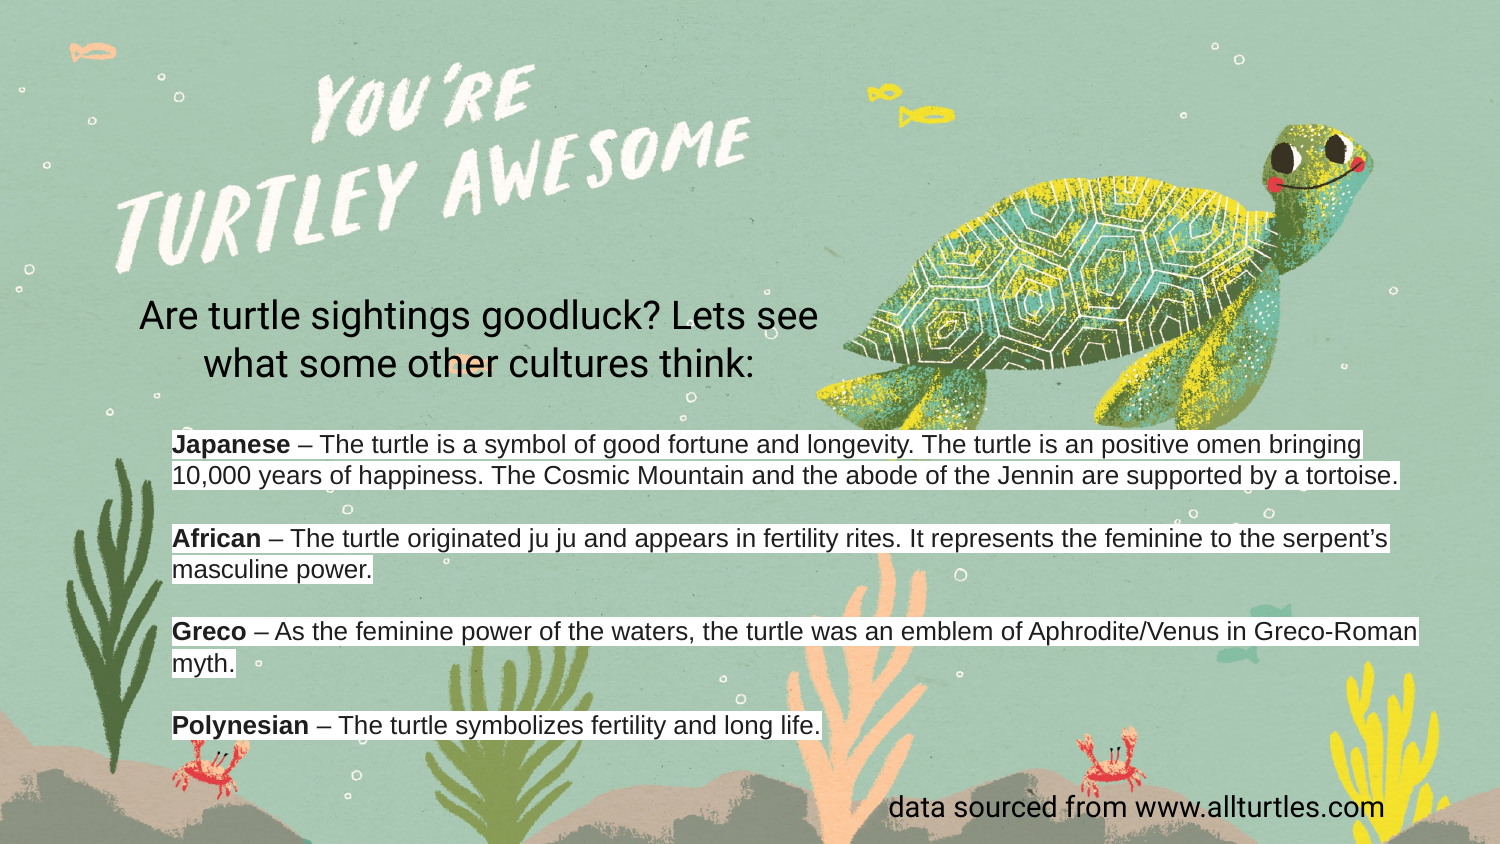

Are turtle sightings goodluck? Lets see what some other cultures think:

Japanese – The turtle is a symbol of good fortune and longevity. The turtle is an positive omen bringing 10,000 years of happiness. The Cosmic Mountain and the abode of the Jennin are supported by a tortoise.

African – The turtle originated ju ju and appears in fertility rites. It represents the feminine to the serpent’s masculine power.

Greco – As the feminine power of the waters, the turtle was an emblem of Aphrodite/Venus in Greco-Roman myth.

Polynesian – The turtle symbolizes fertility and long life.
data sourced from www.allturtles.com